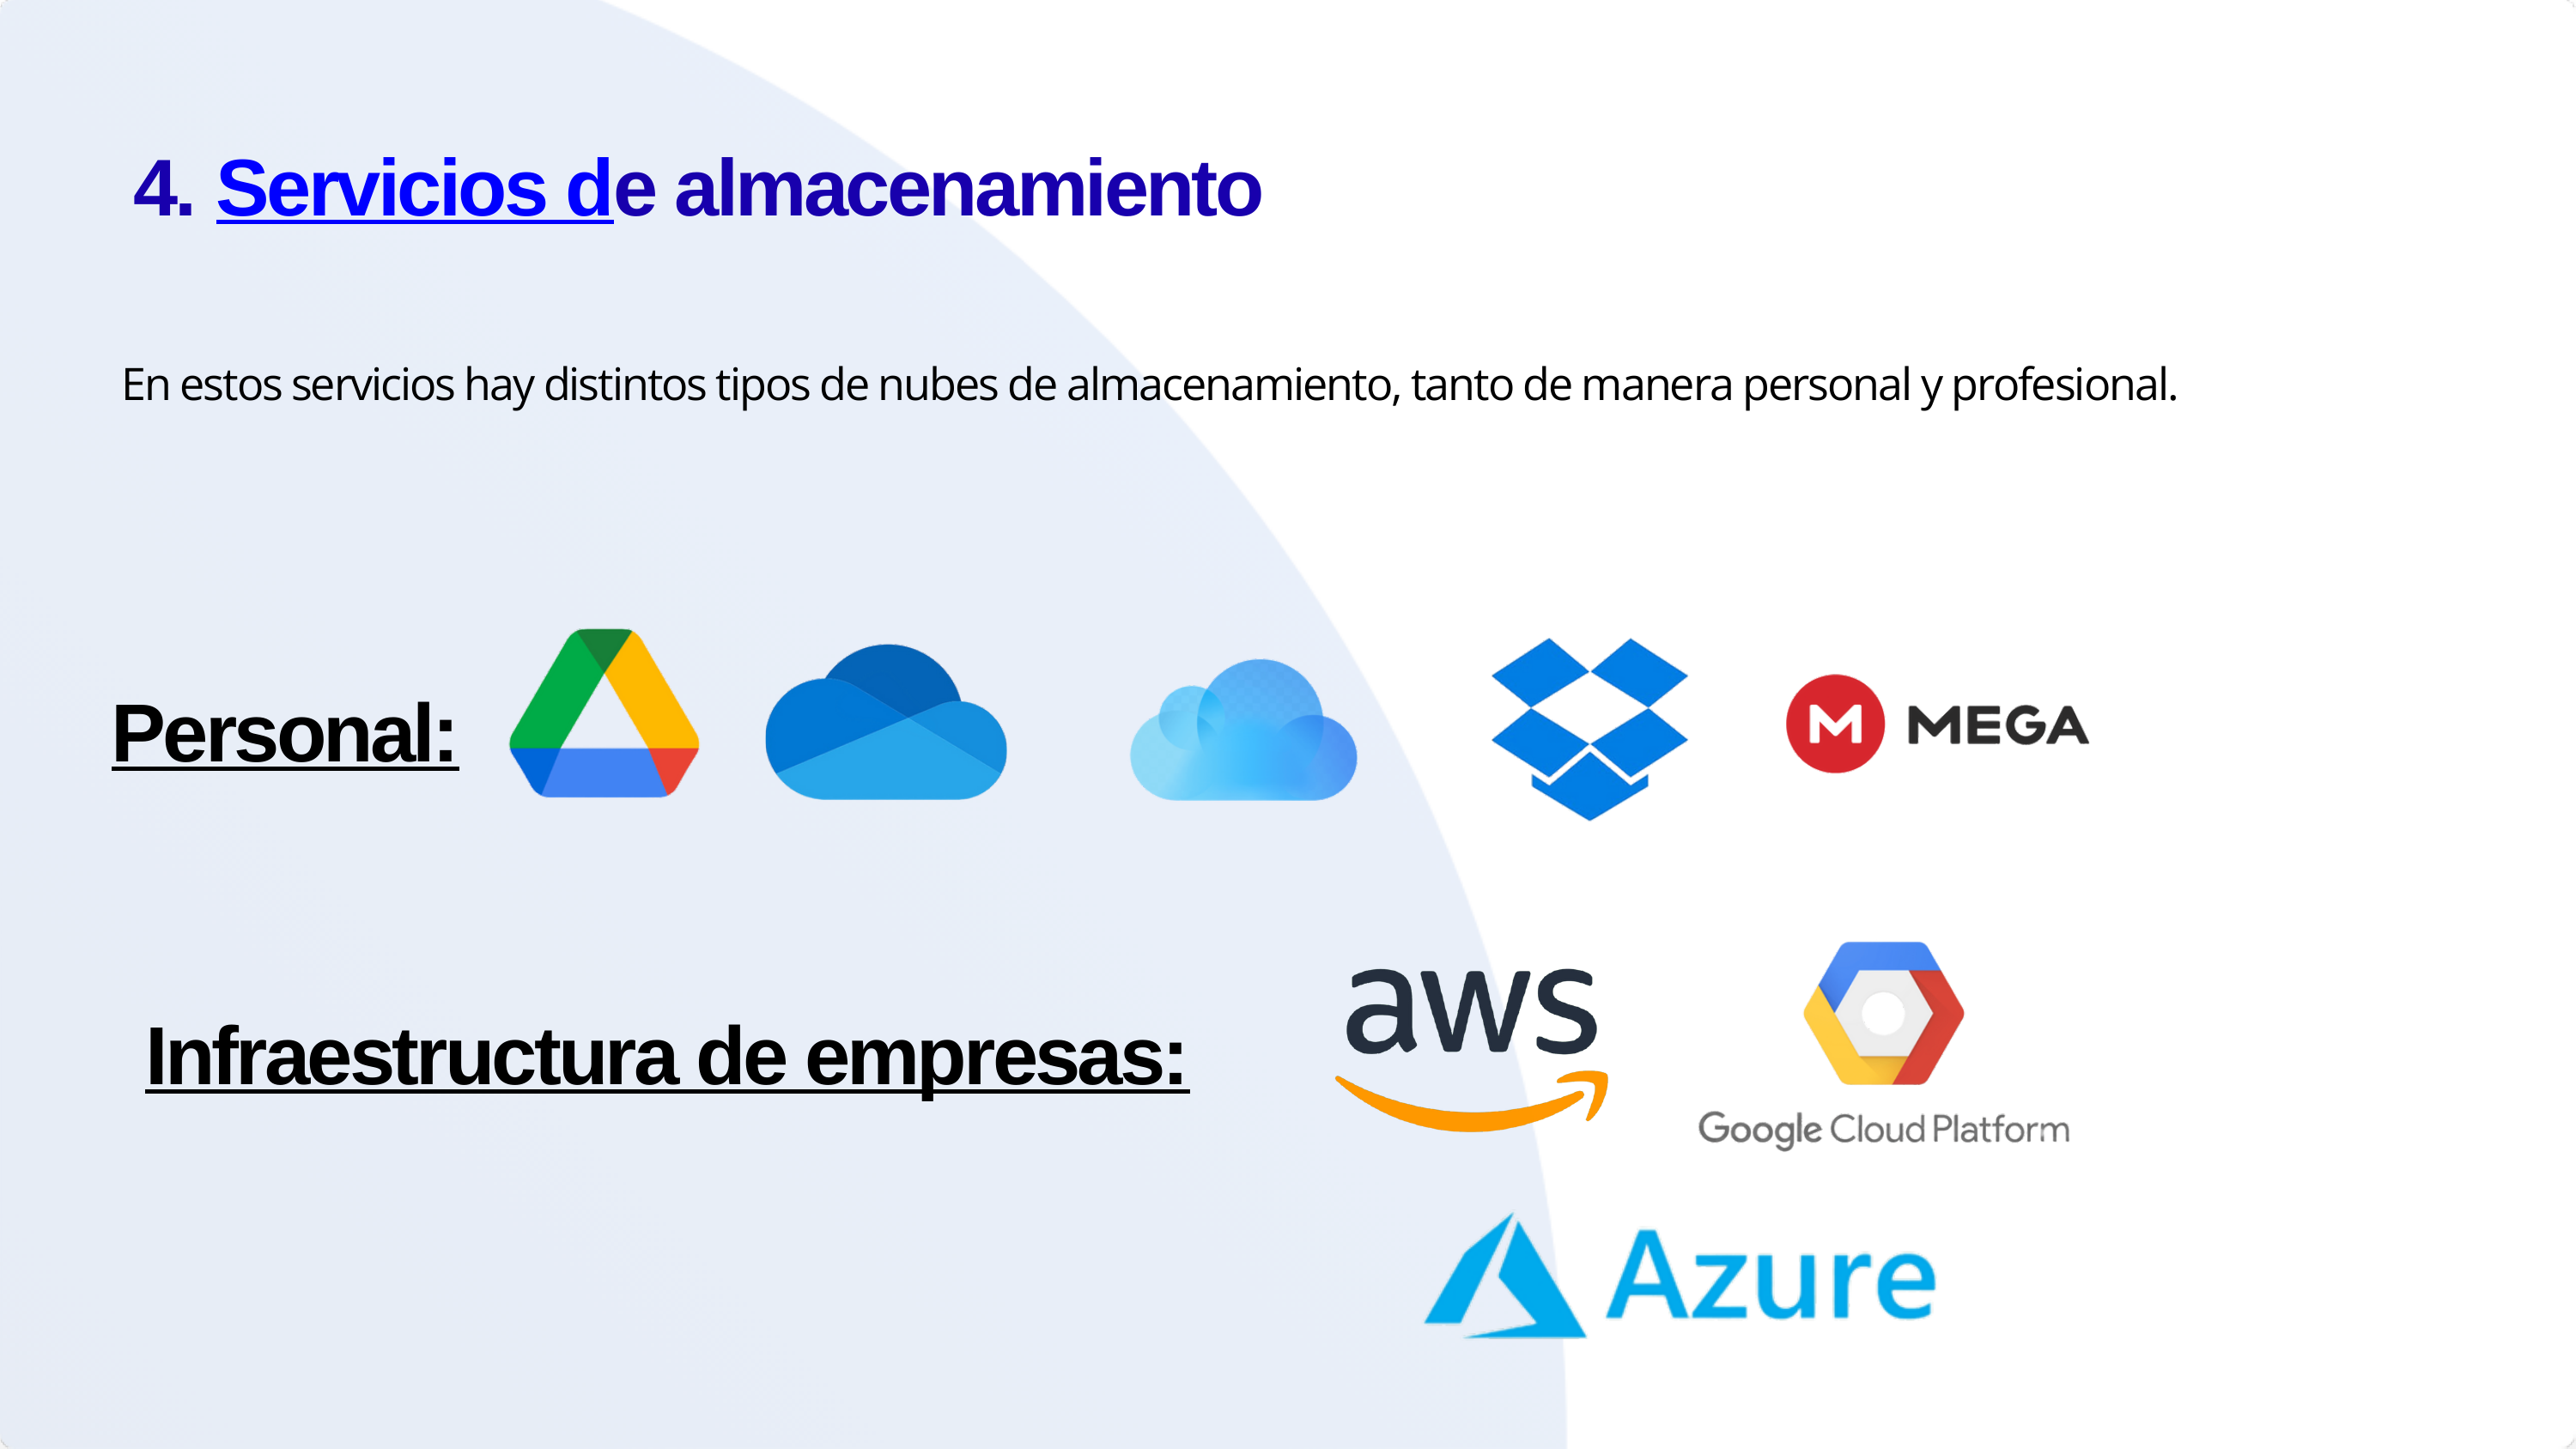

4. Servicios de almacenamiento

En estos servicios hay distintos tipos de nubes de almacenamiento, tanto de manera personal y profesional.

Personal:

Infraestructura de empresas: